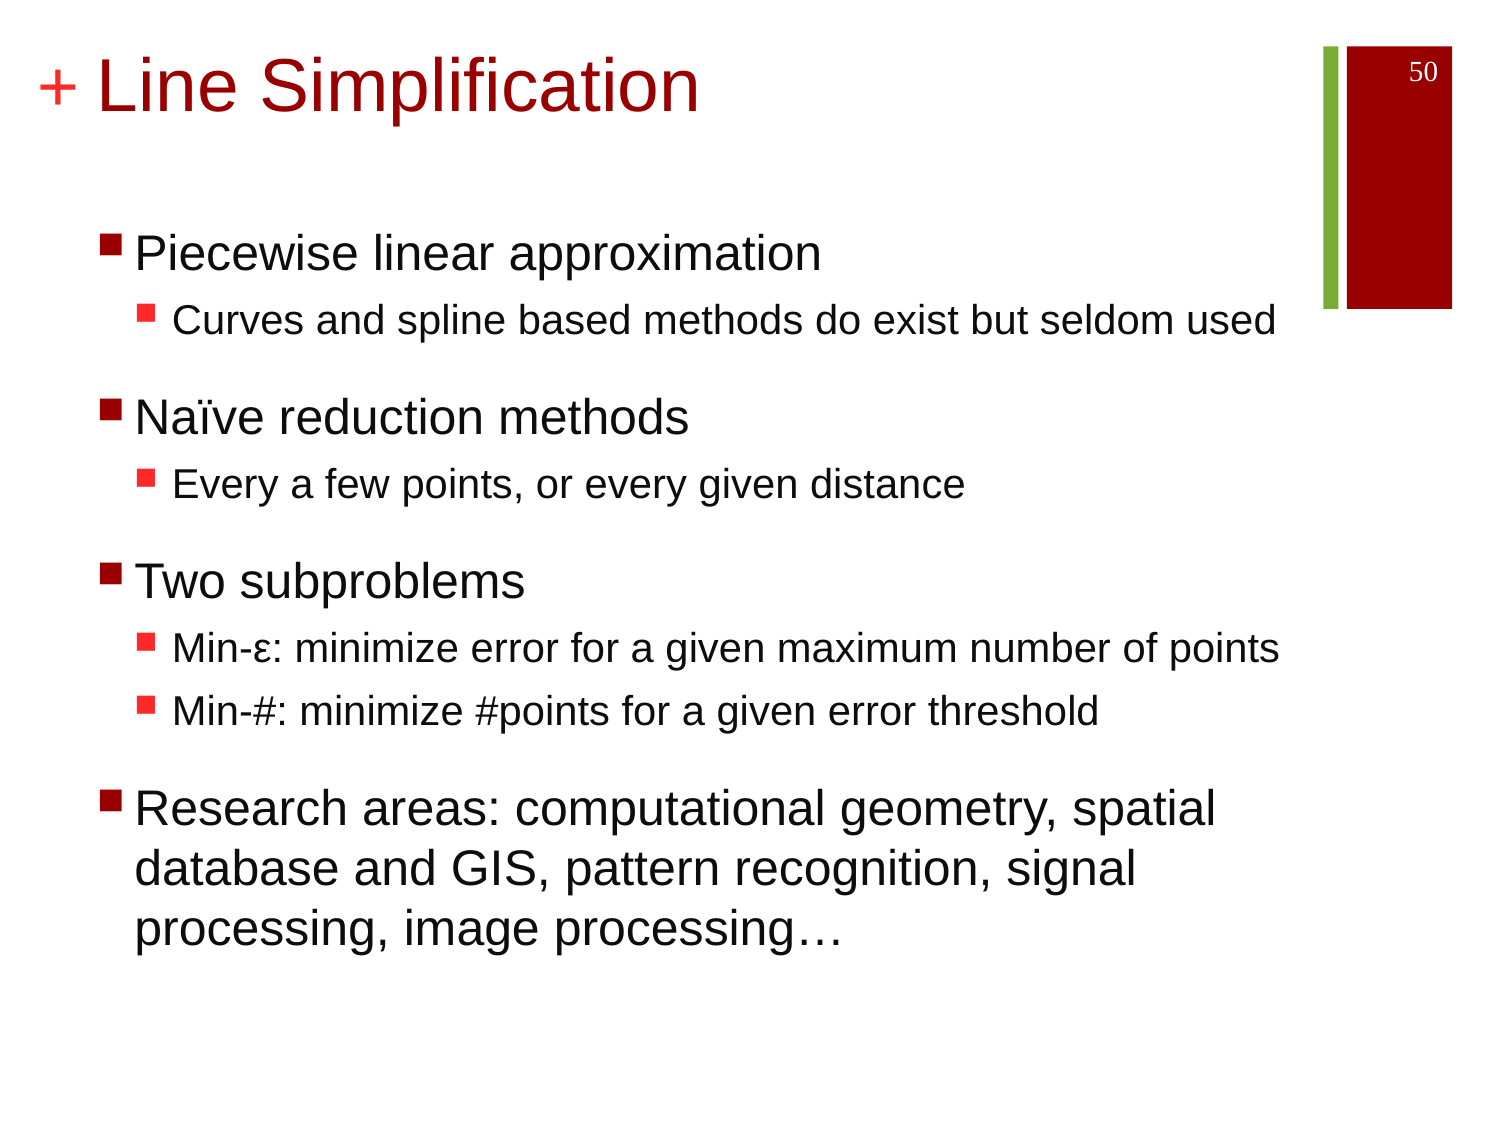

# Line Simplification
50
Piecewise linear approximation
Curves and spline based methods do exist but seldom used
Naïve reduction methods
Every a few points, or every given distance
Two subproblems
Min-ε: minimize error for a given maximum number of points
Min-#: minimize #points for a given error threshold
Research areas: computational geometry, spatial database and GIS, pattern recognition, signal processing, image processing…